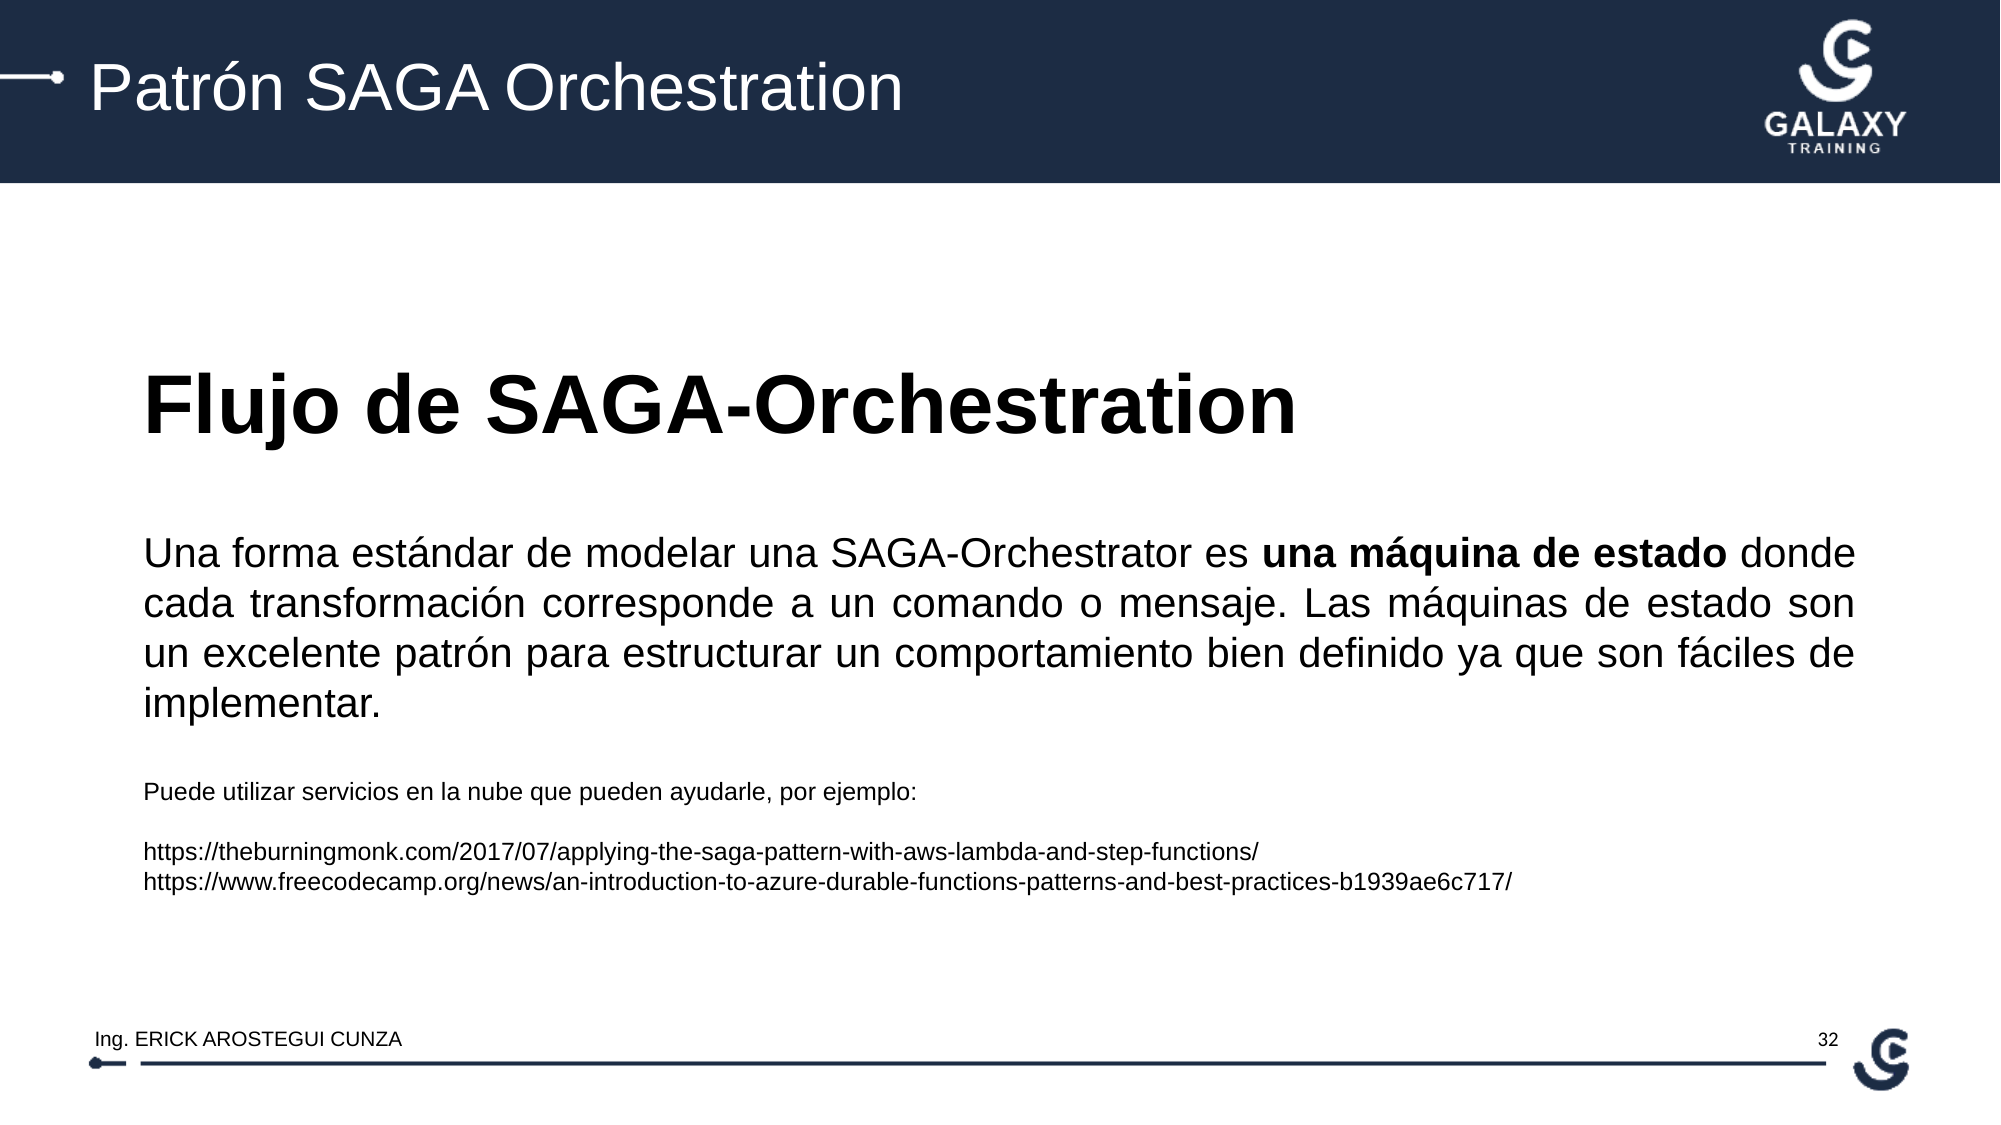

Patrón SAGA Orchestration
Flujo de SAGA-Orchestration

Una forma estándar de modelar una SAGA-Orchestrator es una máquina de estado donde cada transformación corresponde a un comando o mensaje. Las máquinas de estado son un excelente patrón para estructurar un comportamiento bien definido ya que son fáciles de implementar.

Puede utilizar servicios en la nube que pueden ayudarle, por ejemplo:

https://theburningmonk.com/2017/07/applying-the-saga-pattern-with-aws-lambda-and-step-functions/
https://www.freecodecamp.org/news/an-introduction-to-azure-durable-functions-patterns-and-best-practices-b1939ae6c717/